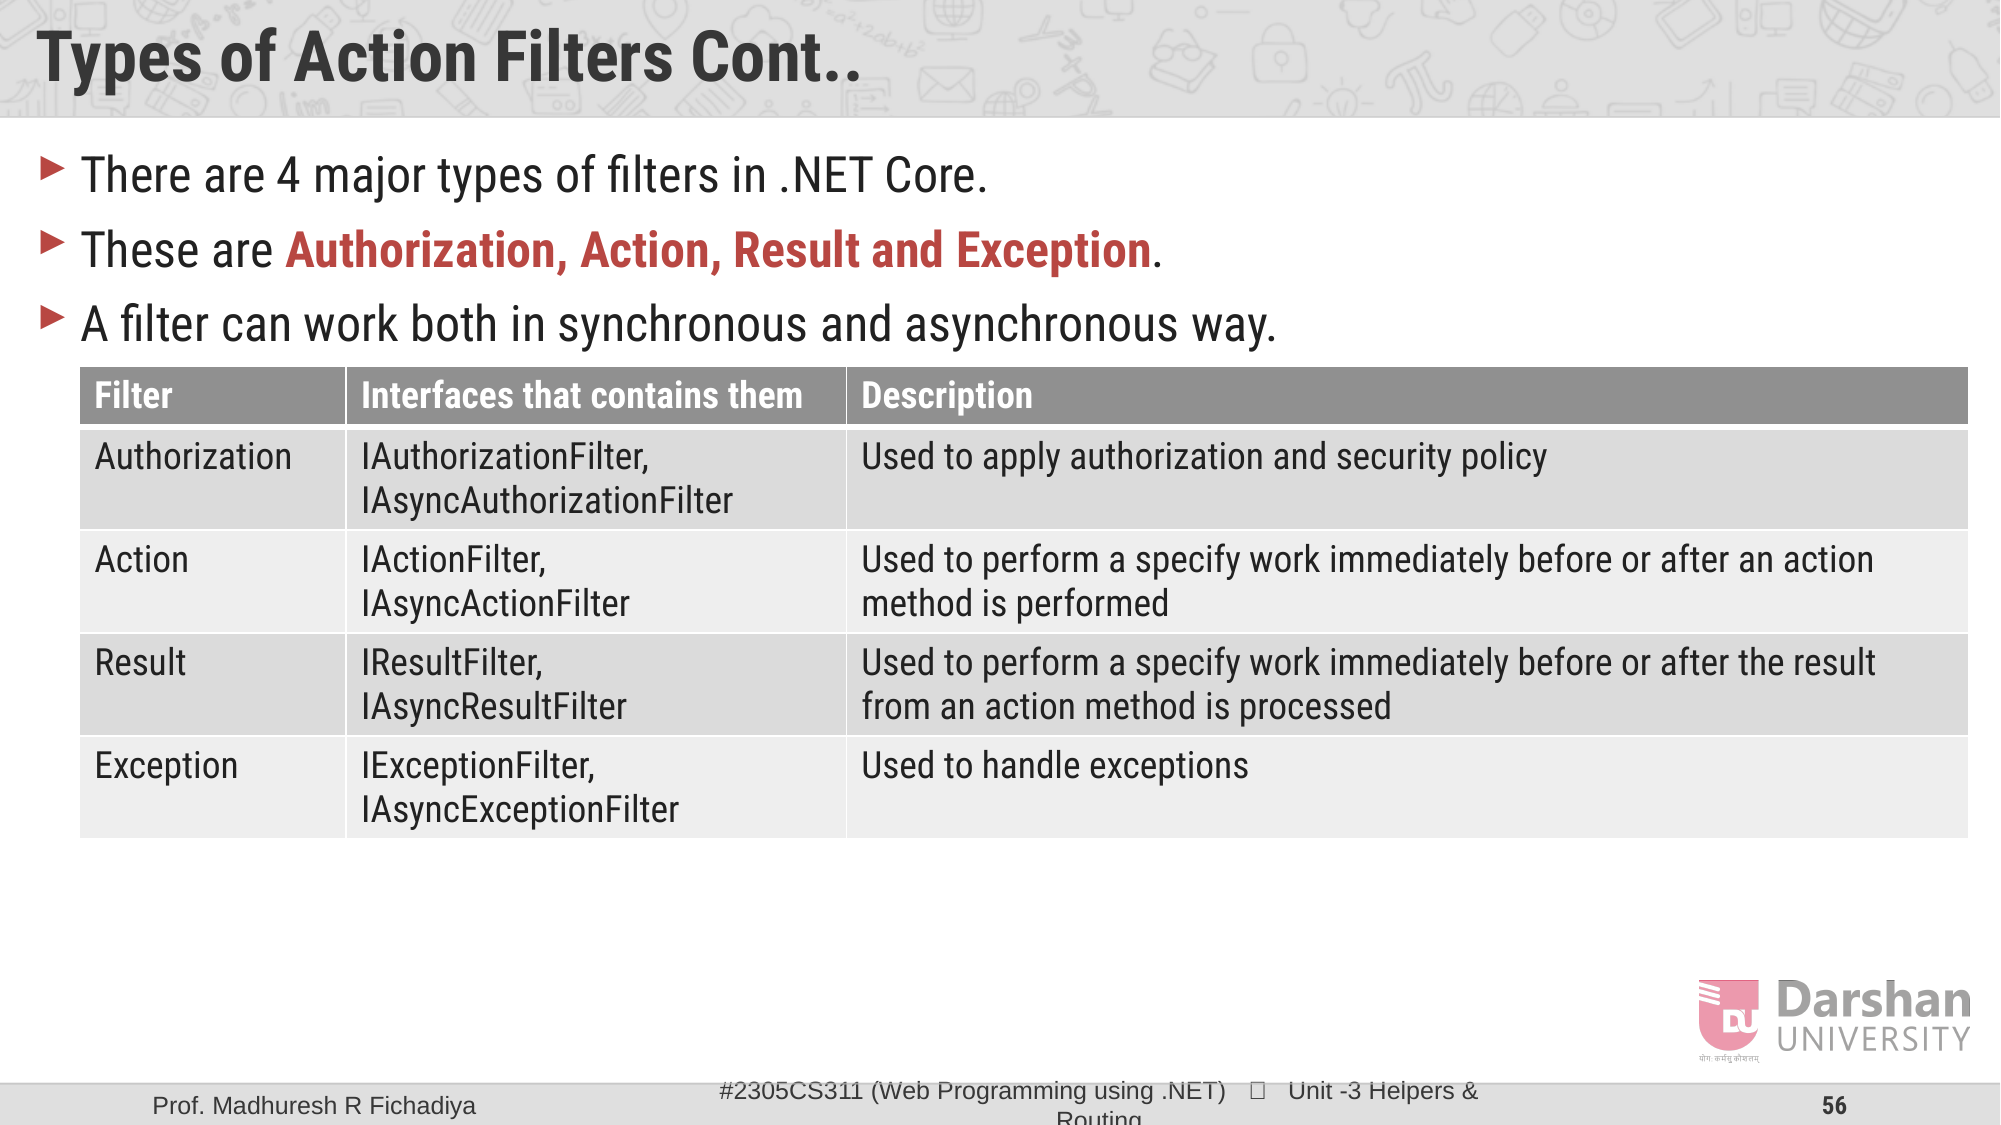

# Types of Action Filters Cont..
There are 4 major types of filters in .NET Core.
These are Authorization, Action, Result and Exception.
A filter can work both in synchronous and asynchronous way.

| Filter | Interfaces that contains them | Description |
| --- | --- | --- |
| Authorization | IAuthorizationFilter, IAsyncAuthorizationFilter | Used to apply authorization and security policy |
| Action | IActionFilter, IAsyncActionFilter | Used to perform a specify work immediately before or after an action method is performed |
| Result | IResultFilter, IAsyncResultFilter | Used to perform a specify work immediately before or after the result from an action method is processed |
| Exception | IExceptionFilter, IAsyncExceptionFilter | Used to handle exceptions |